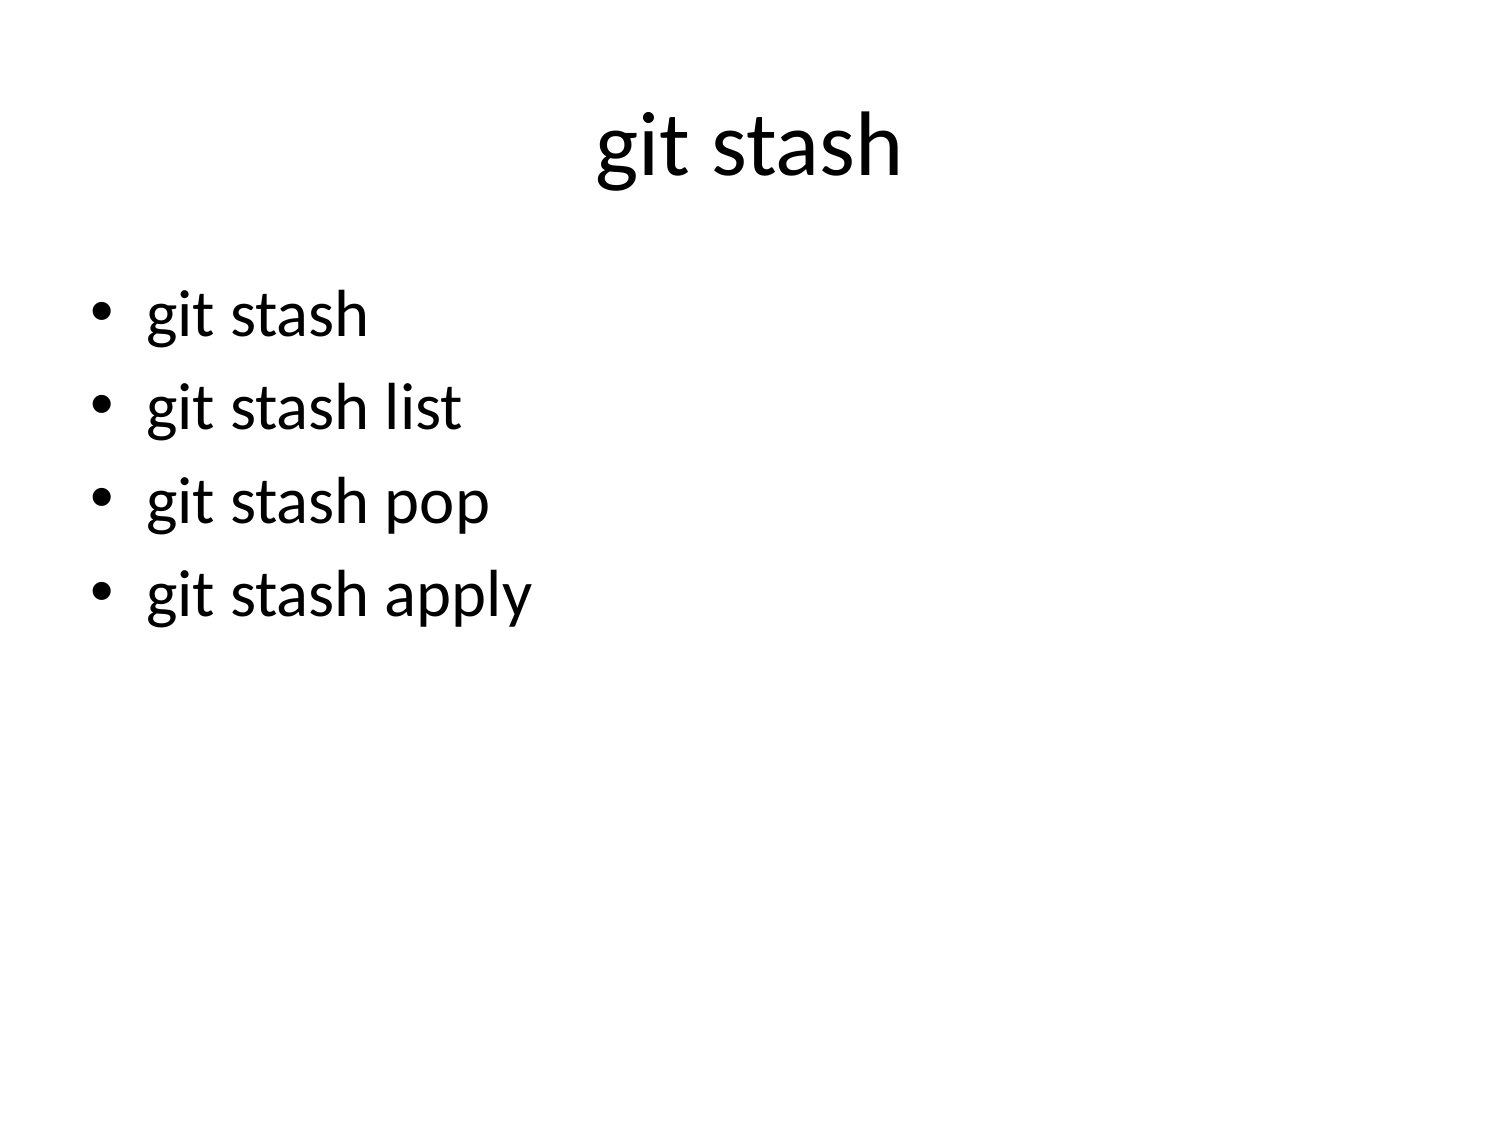

# git stash
git stash
git stash list
git stash pop
git stash apply